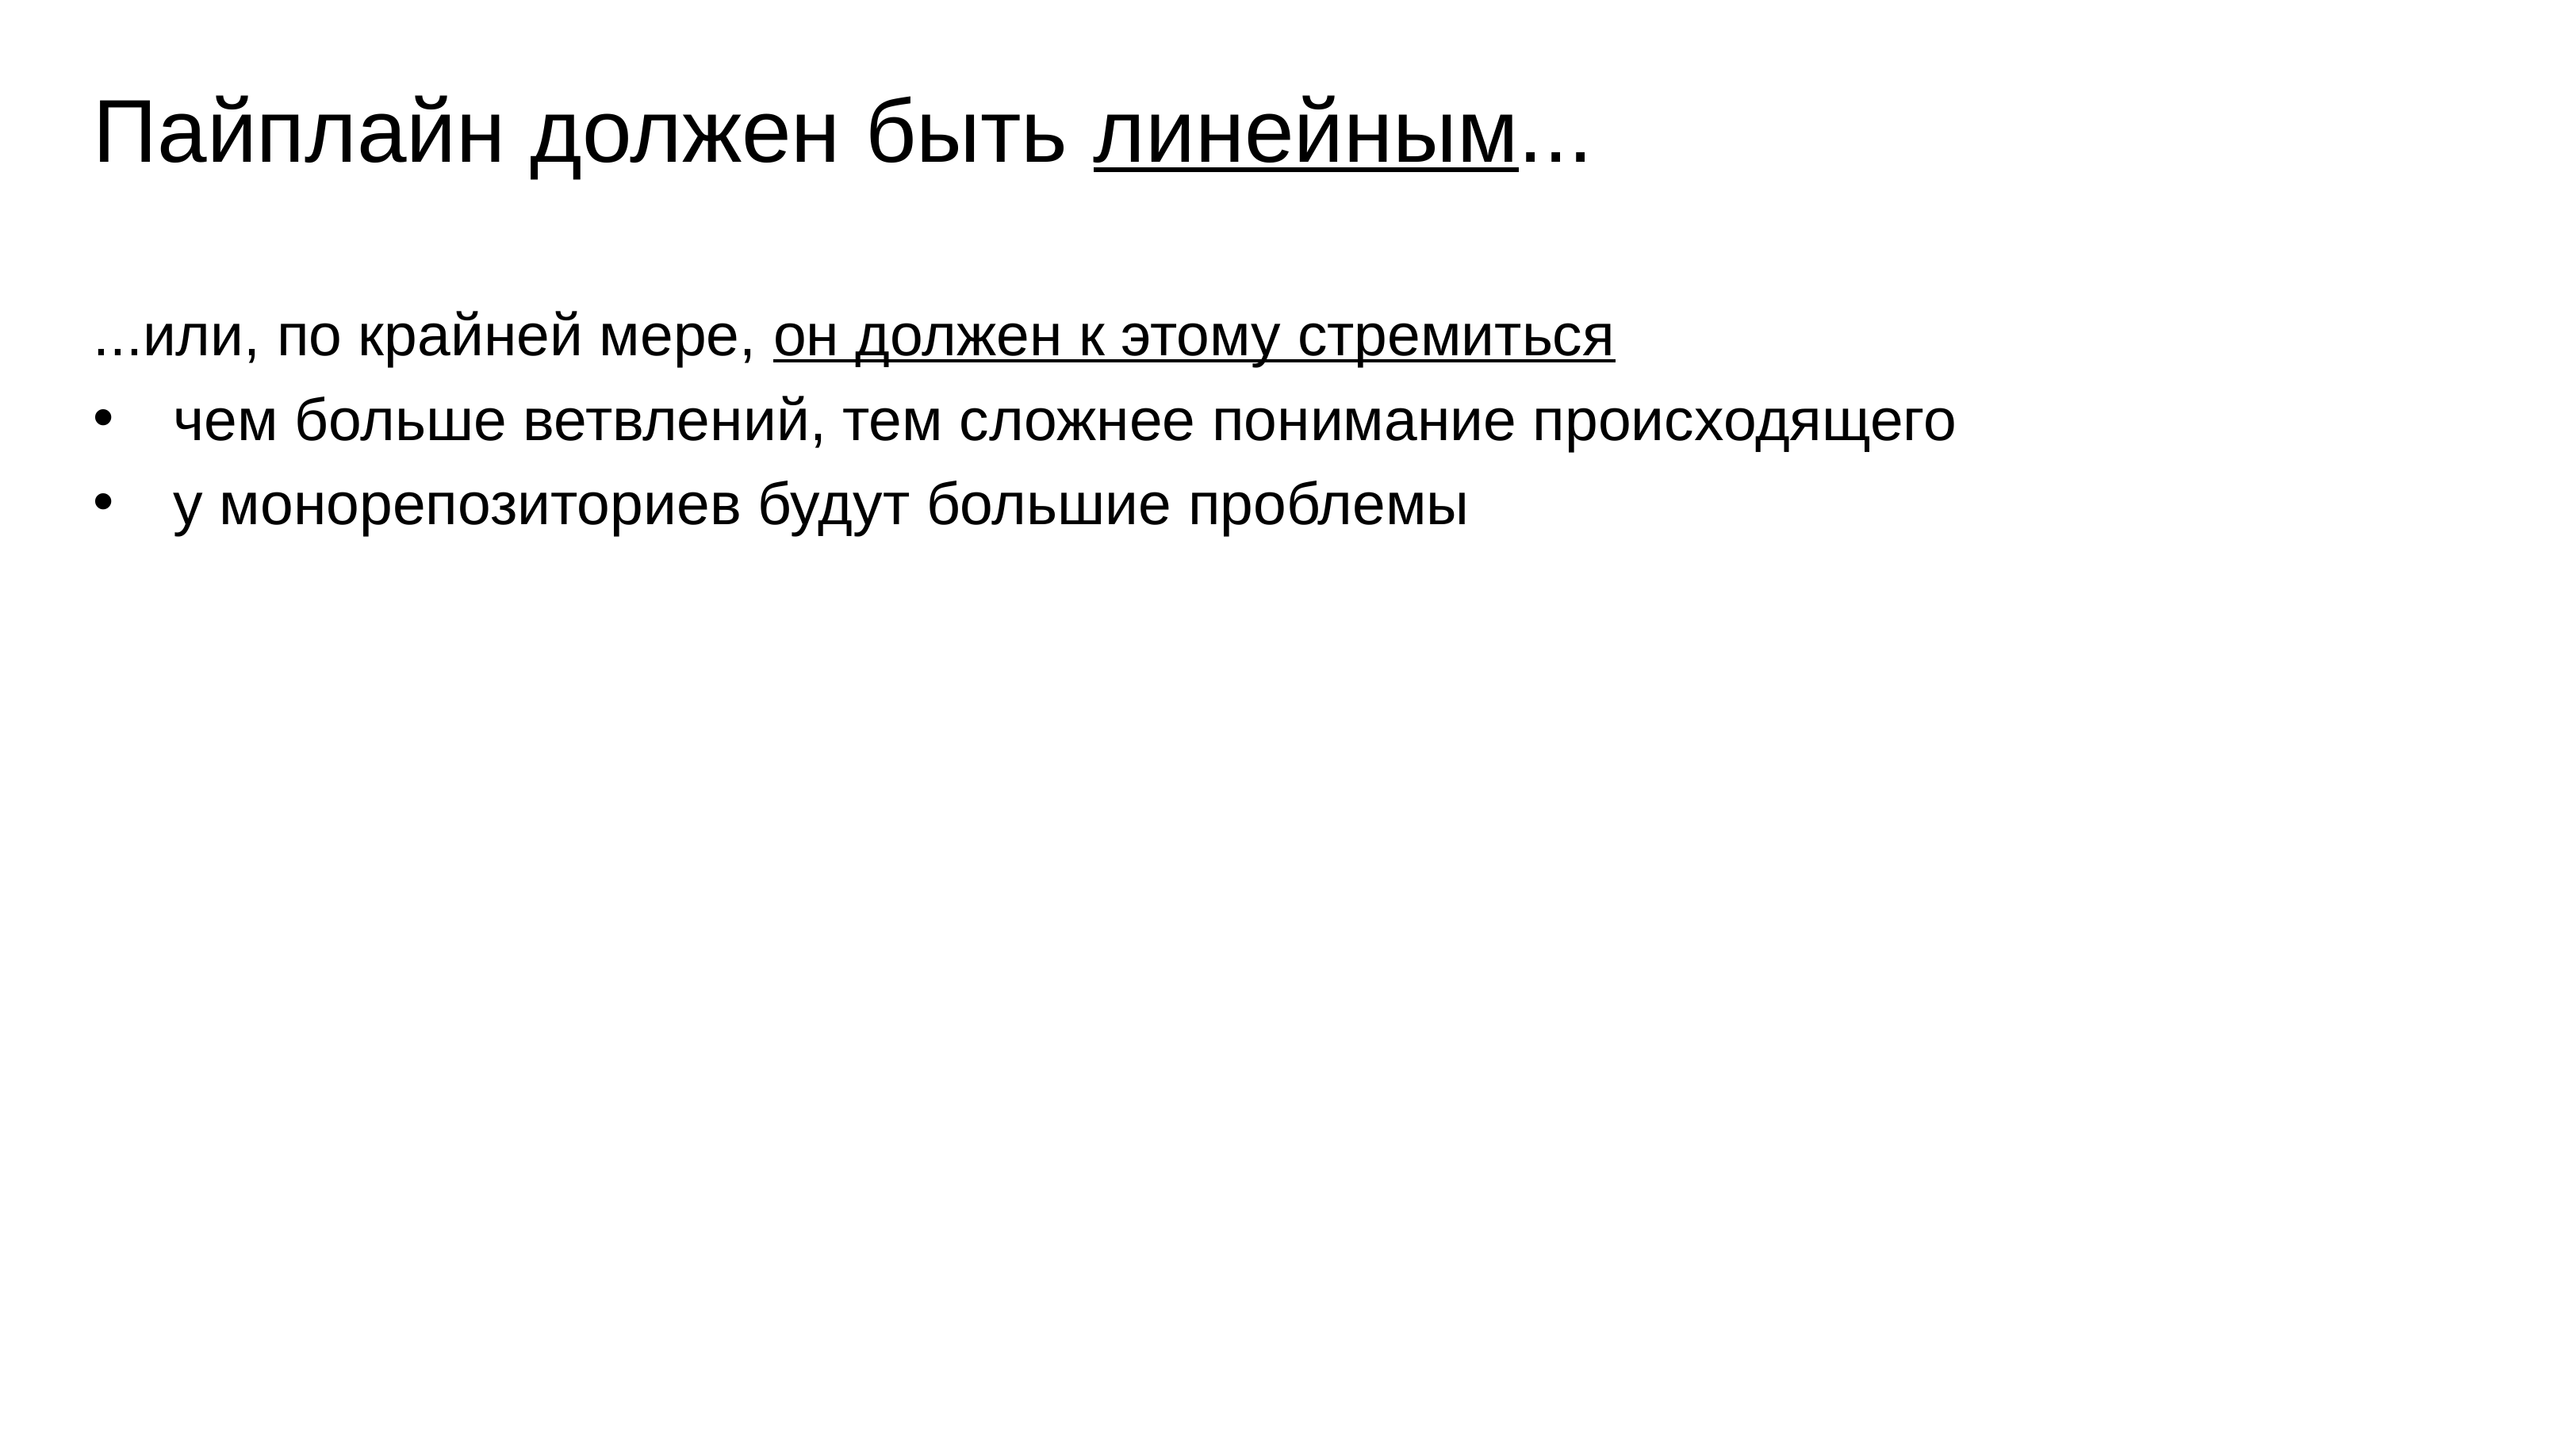

Пайплайн должен быть линейным...
...или, по крайней мере, он должен к этому стремиться
чем больше ветвлений, тем сложнее понимание происходящего
у монорепозиториев будут большие проблемы
29